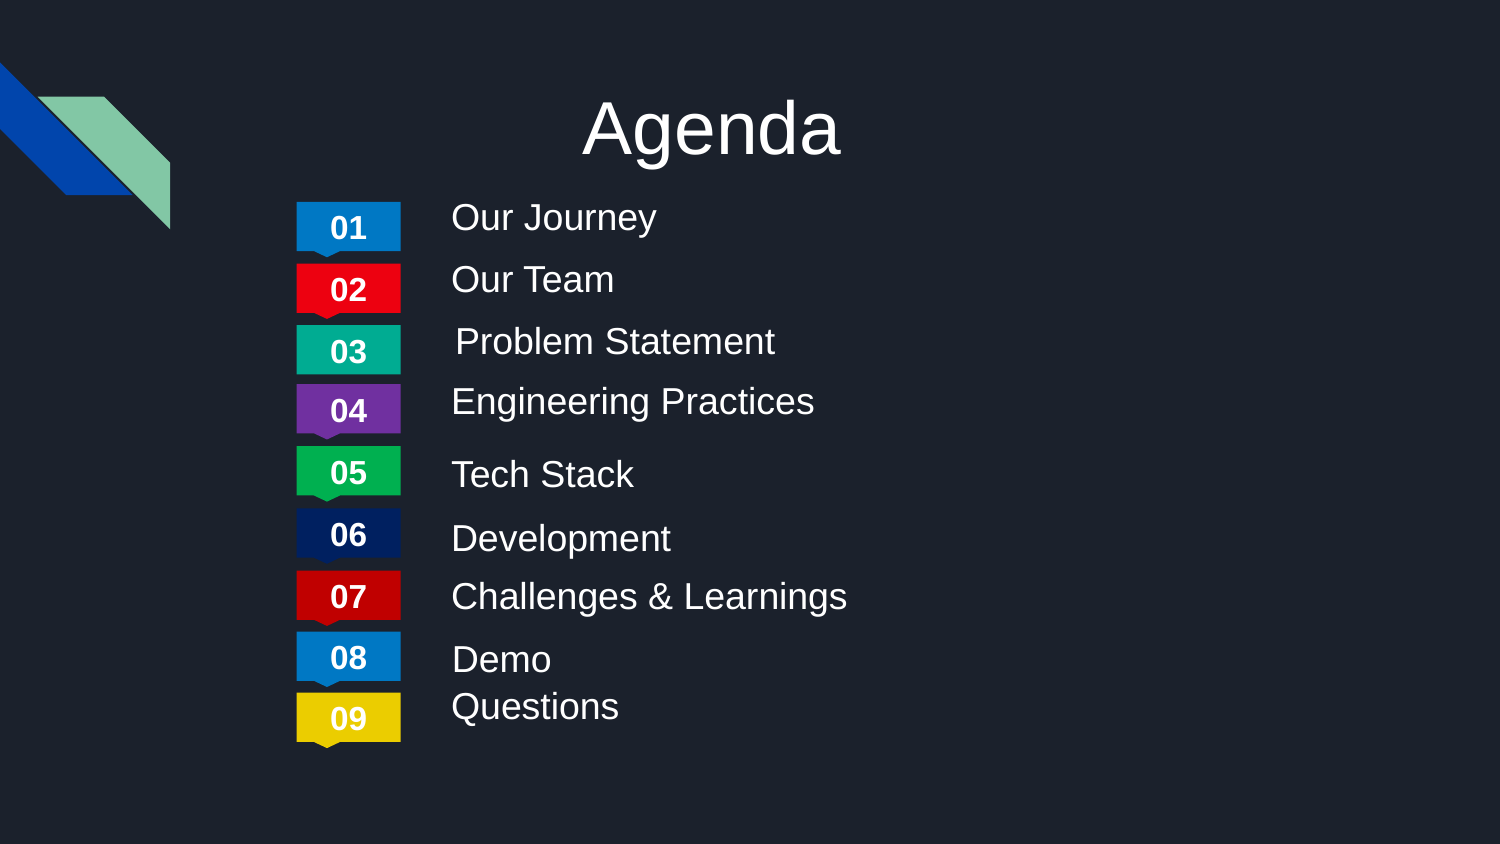

Agenda
Our Journey
01
Our Team
02
03
Engineering Practices
04
Tech Stack
05
Development
06
Challenges & Learnings

07
08
Questions
09

   Problem Statement
Demo